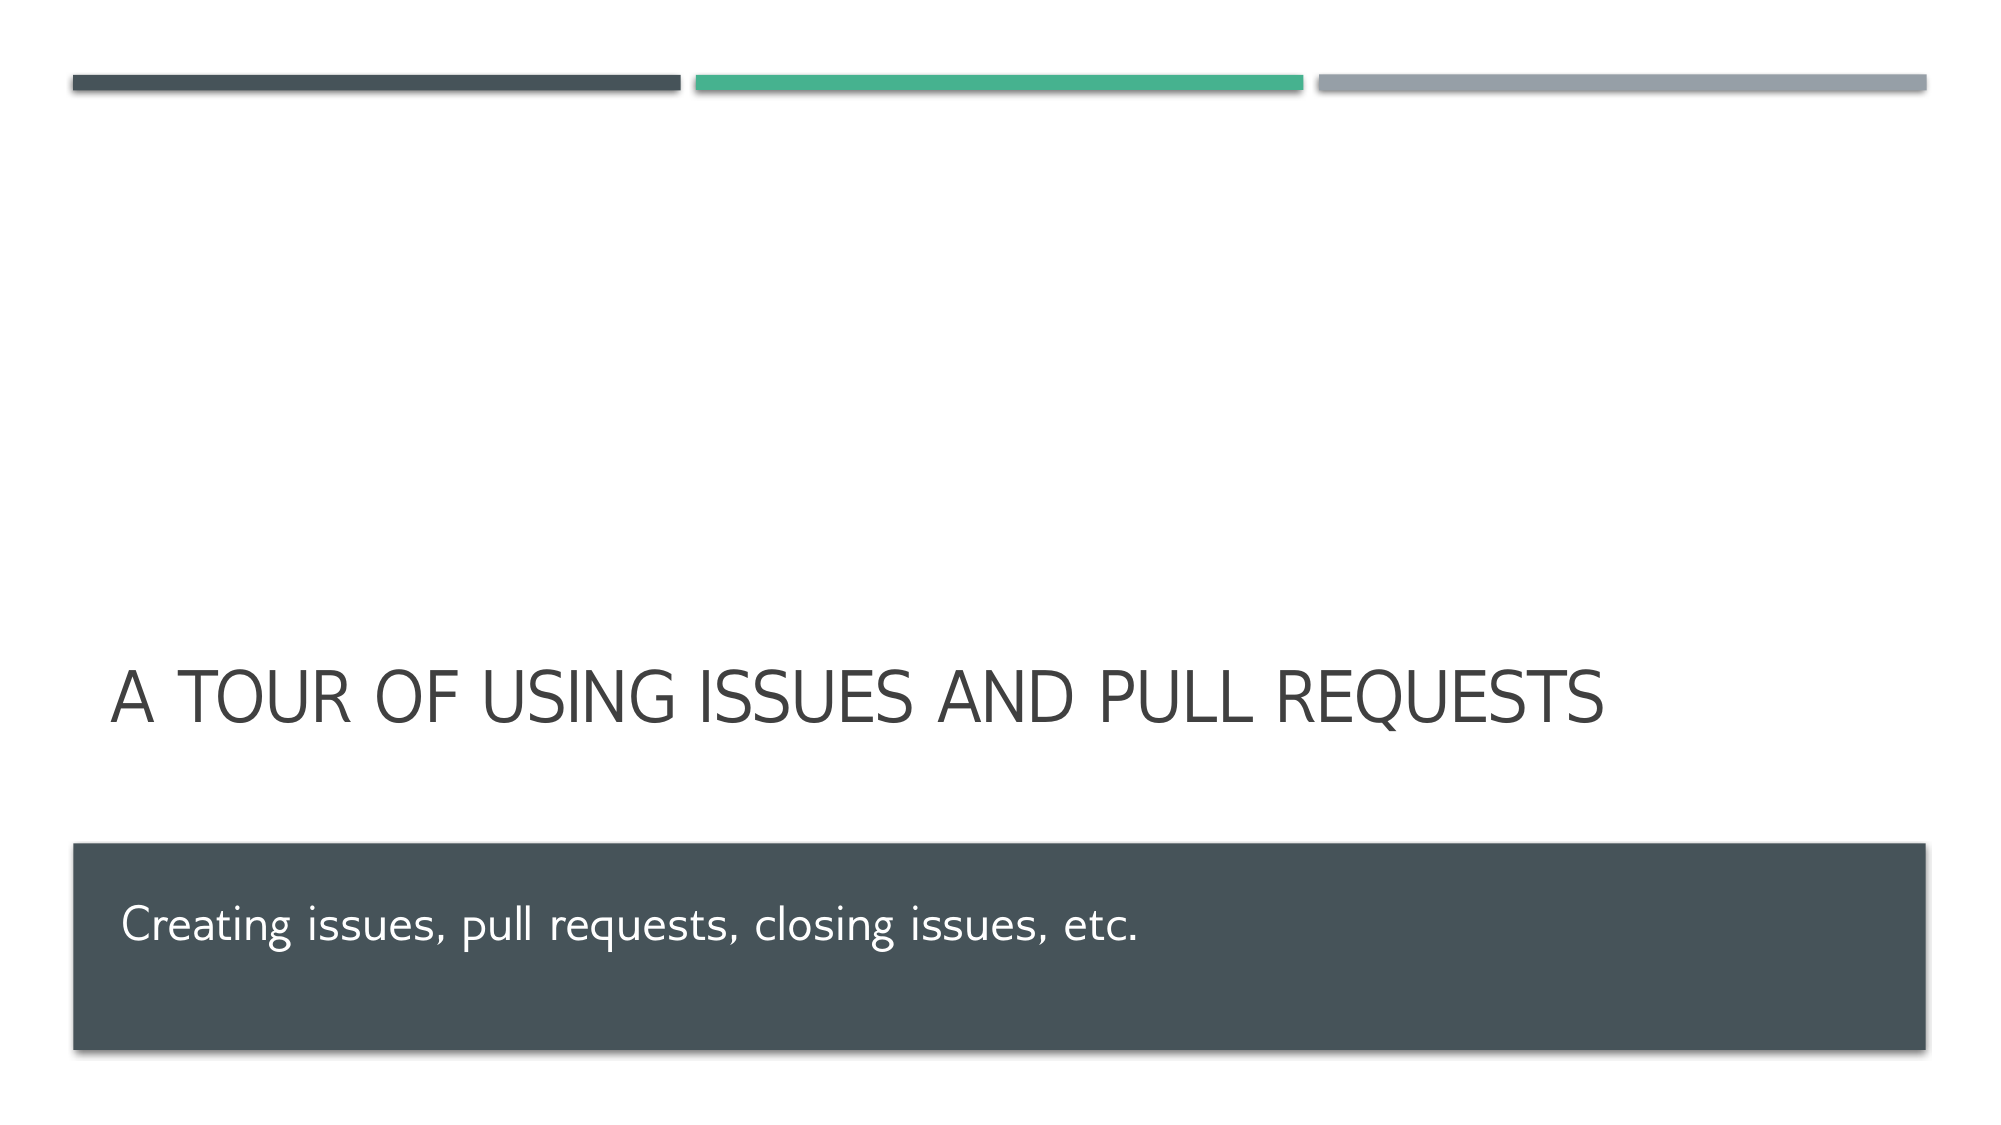

# A Tour of Using Issues and Pull Requests
Creating issues, pull requests, closing issues, etc.